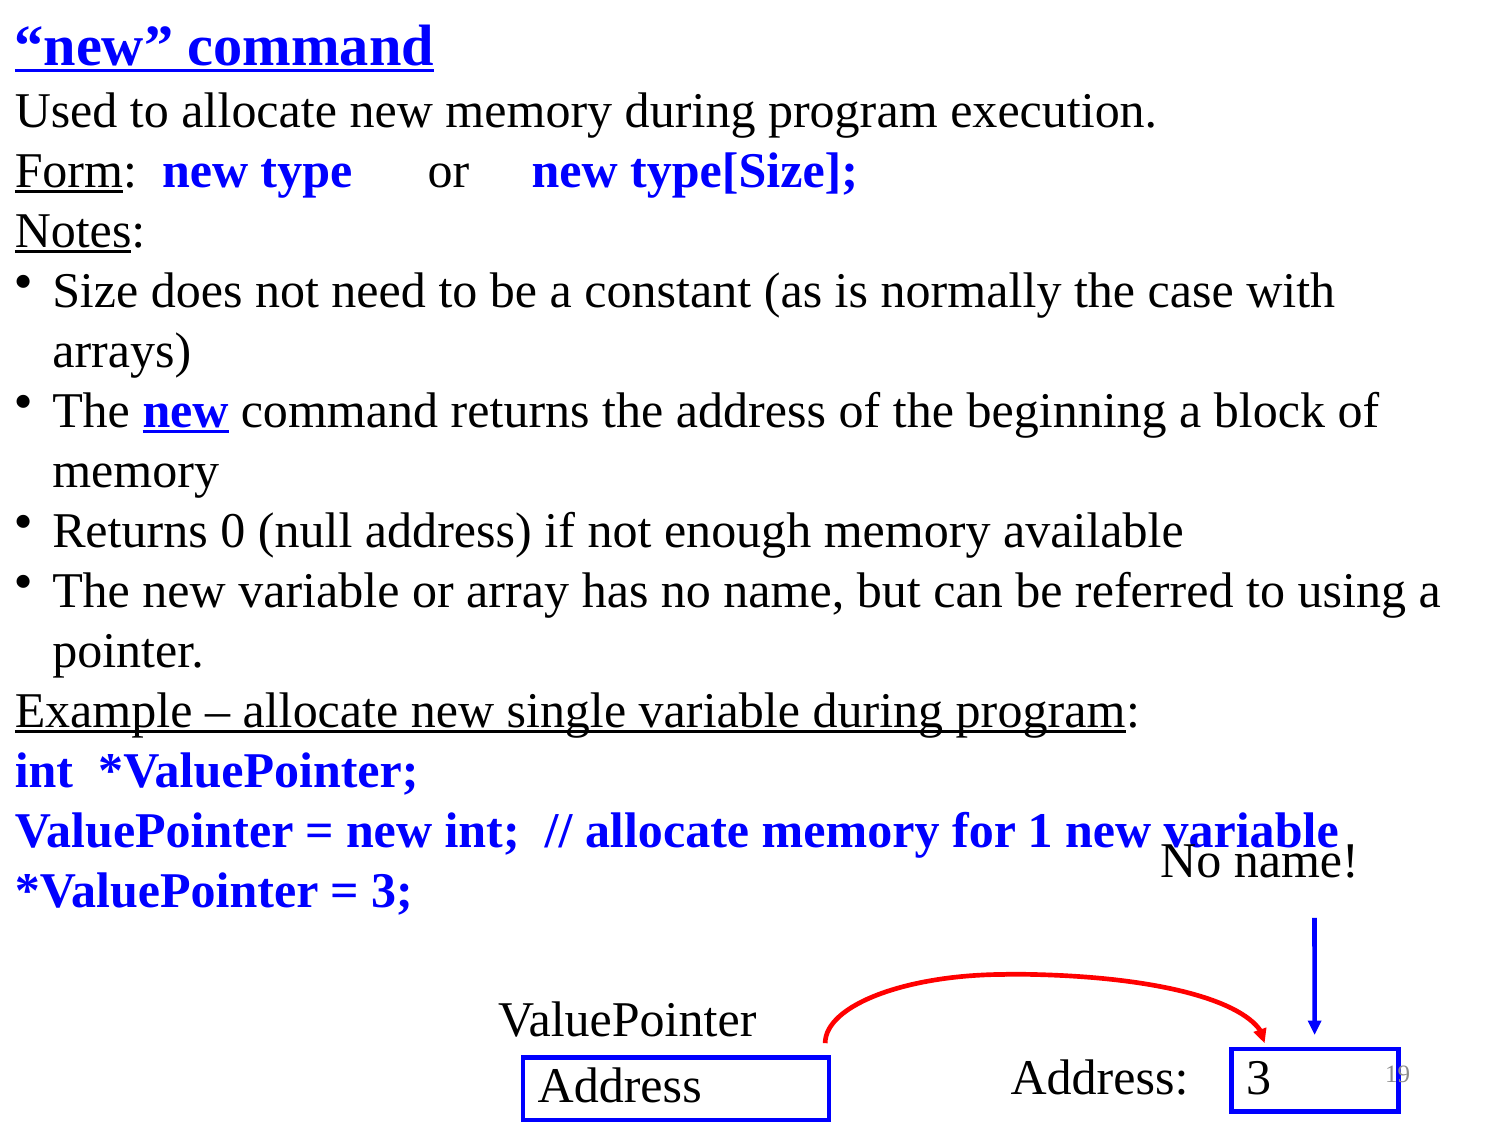

“new” command
Used to allocate new memory during program execution.
Form:  new type      or     new type[Size];
Notes:
Size does not need to be a constant (as is normally the case with arrays)
The new command returns the address of the beginning a block of memory
Returns 0 (null address) if not enough memory available
The new variable or array has no name, but can be referred to using a pointer.
Example – allocate new single variable during program:
int  *ValuePointer;
ValuePointer = new int;  // allocate memory for 1 new variable
*ValuePointer = 3;
No name!

ValuePointer
3
Address:
Address
19